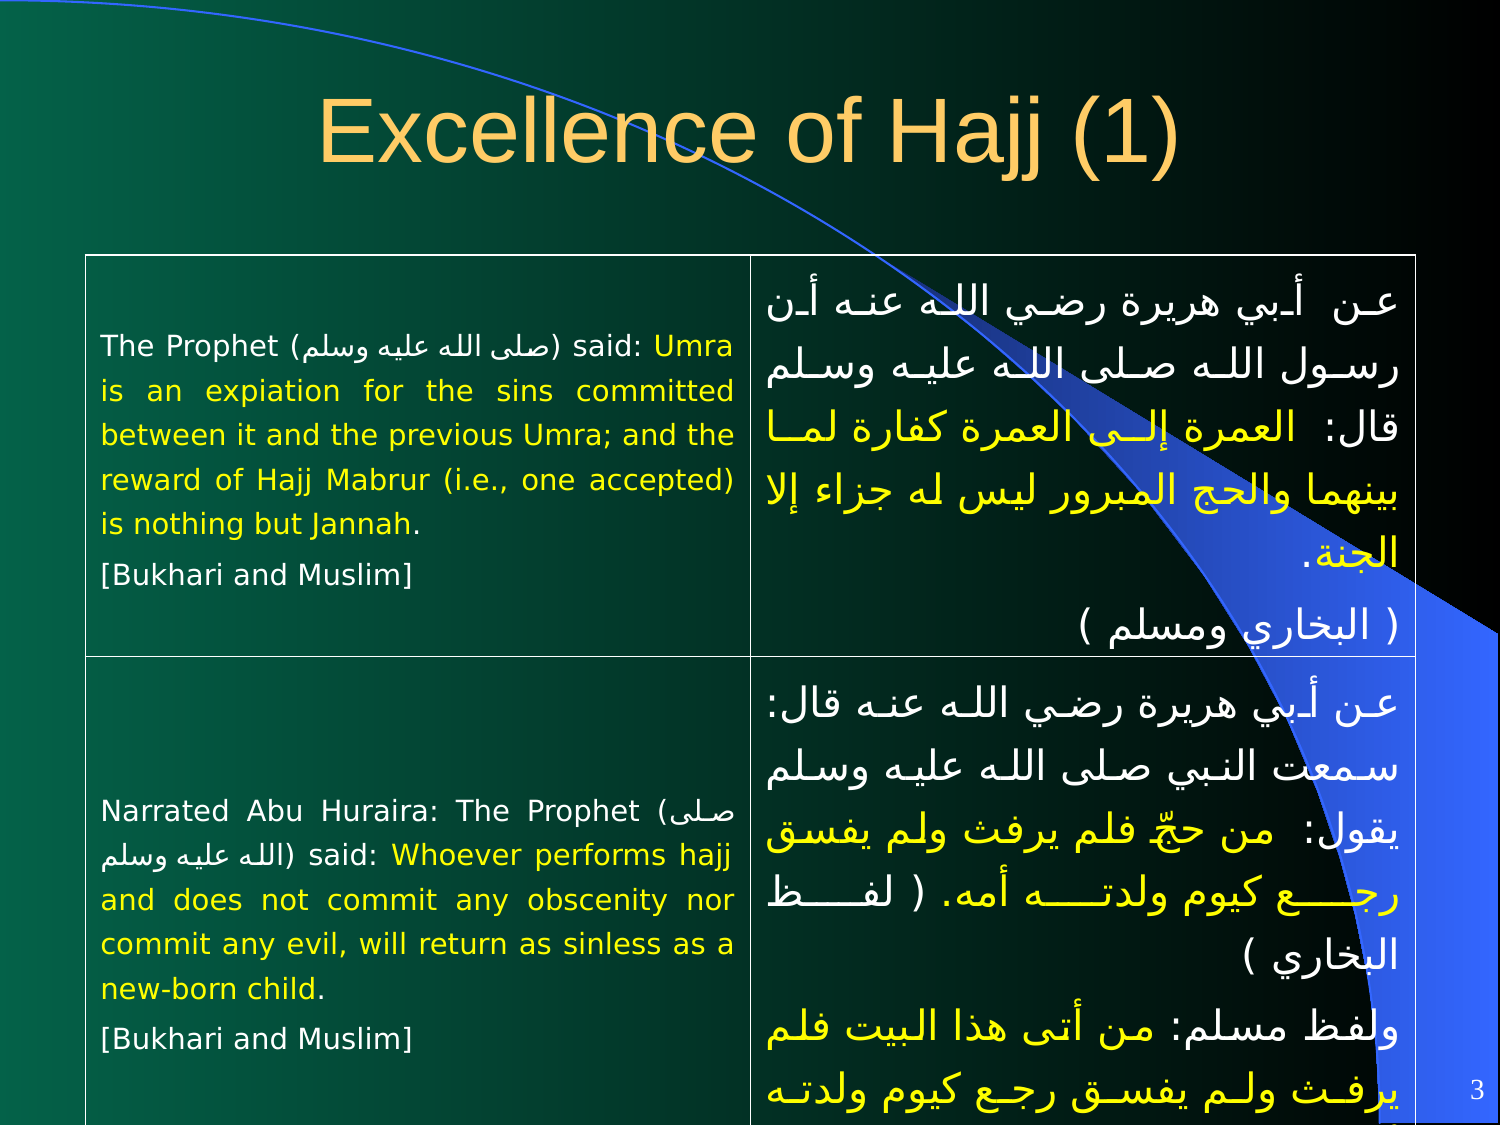

# Excellence of Hajj (1)
| The Prophet (صلى الله عليه وسلم) said: Umra is an expiation for the sins committed between it and the previous Umra; and the reward of Hajj Mabrur (i.e., one accepted) is nothing but Jannah. [Bukhari and Muslim] | عن ‏ ‏أبي هريرة رضي الله عنه ‏أن رسول الله ‏صلى الله عليه وسلم قال: ‏‏ العمرة إلى العمرة كفارة لما بينهما والحج المبرور ليس له جزاء إلا الجنة. ( البخاري ومسلم ) |
| --- | --- |
| Narrated Abu Huraira: The Prophet (صلى الله عليه وسلم) said: Whoever performs hajj and does not commit any obscenity nor commit any evil, will return as sinless as a new-born child. [Bukhari and Muslim] | ‏عن أبي هريرة رضي الله عنه قال: سمعت النبي صلى الله عليه وسلم يقول: من حجّ فلم يرفث ولم يفسق رجع كيوم ولدته أمه. ( لفظ البخاري ) ولفظ مسلم: من أتى هذا البيت فلم يرفث ولم يفسق رجع كيوم ولدته أمه. |
3